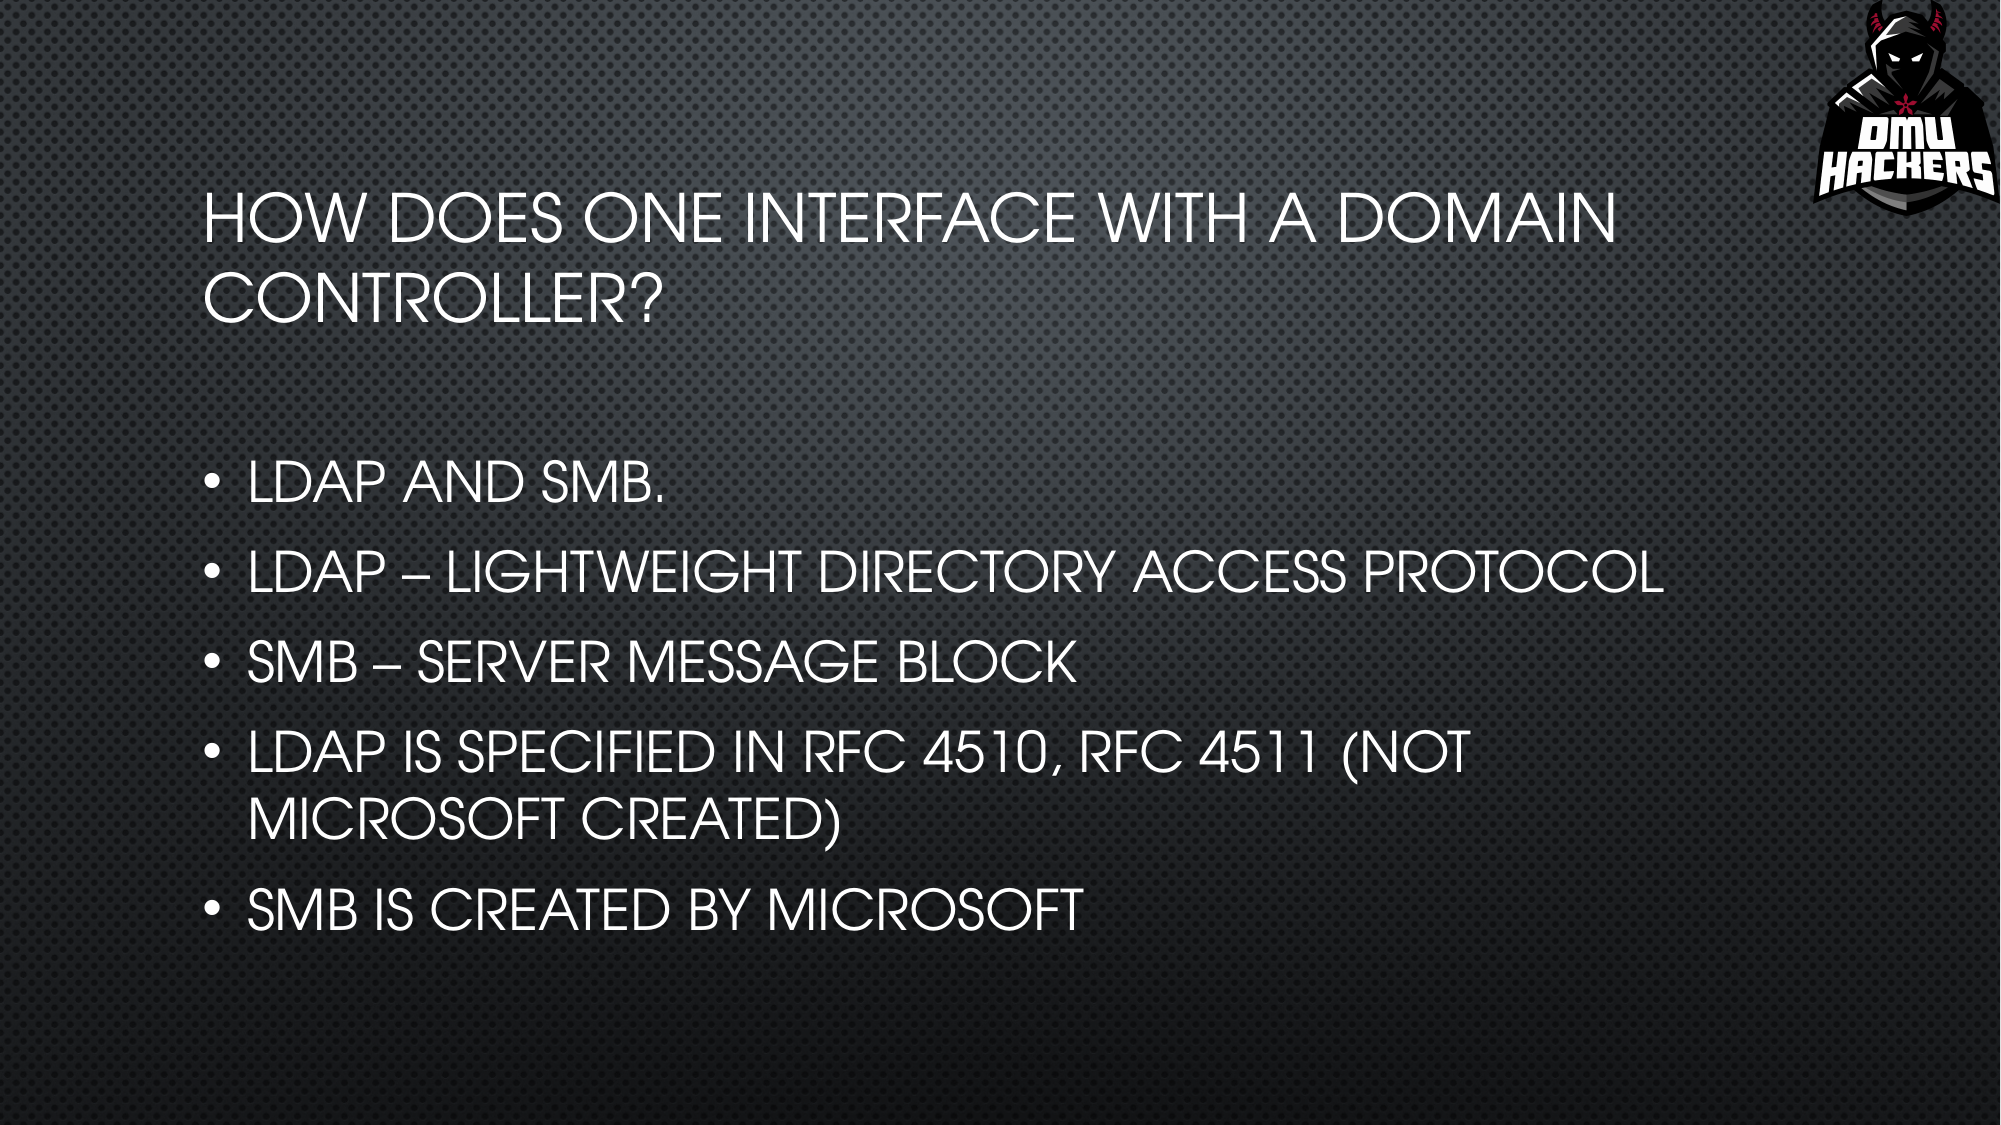

# HOW DOES ONE INTERFACE WITH A DOMAIN CONTROLLER?
LDAP and SMB.
LDAP – Lightweight Directory Access Protocol
SMB – Server Message Block
LDAP is specified in RFC 4510, RFC 4511 (not Microsoft created)
SMB is created by Microsoft